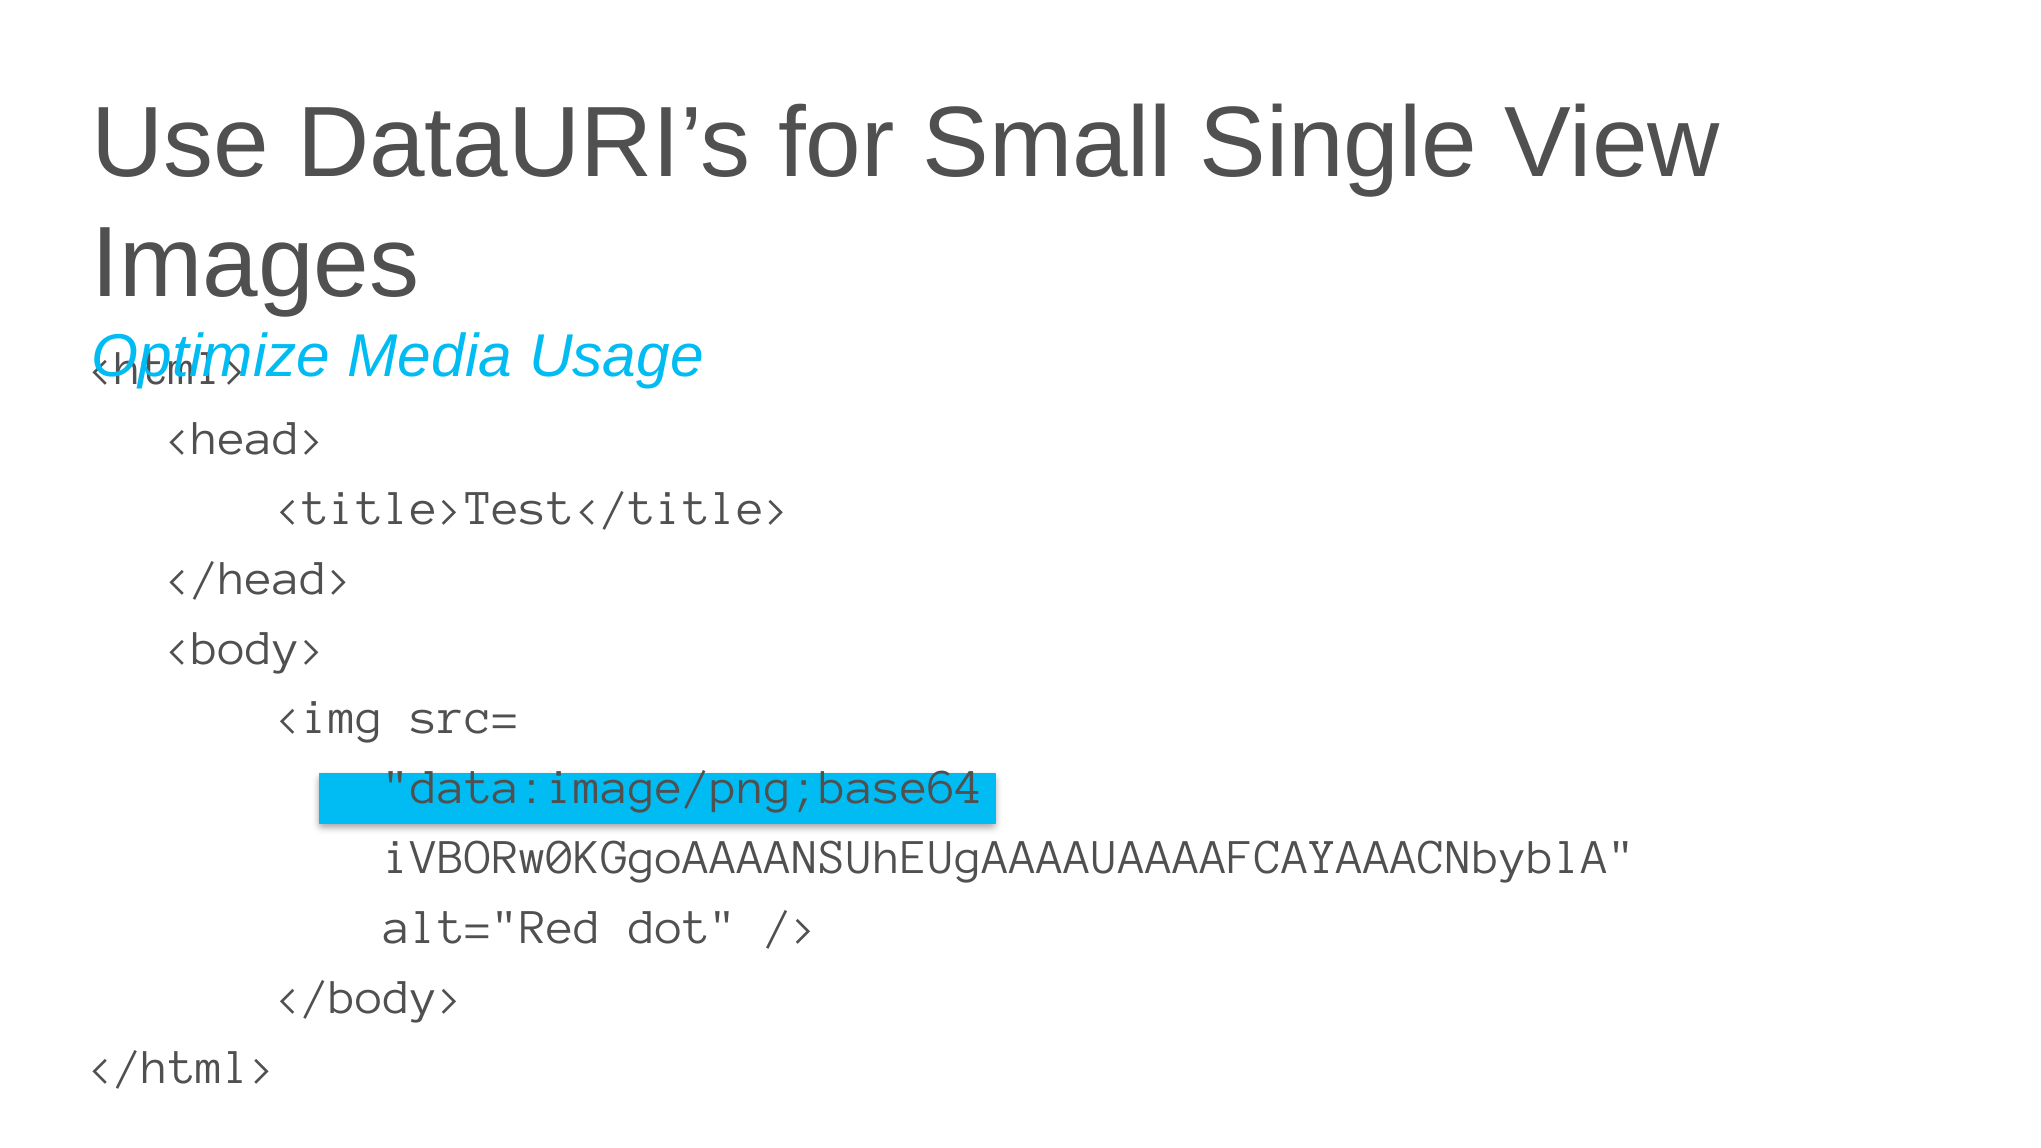

Use DataURI’s for Small Single View Images
Optimize Media Usage
<html>
<head>
	<title>Test</title>
</head>
<body>
	<img src=
	    "data:image/png;base64
	    iVBORw0KGgoAAAANSUhEUgAAAAUAAAAFCAYAAACNbyblA"
	    alt="Red dot" />
	</body>
</html>